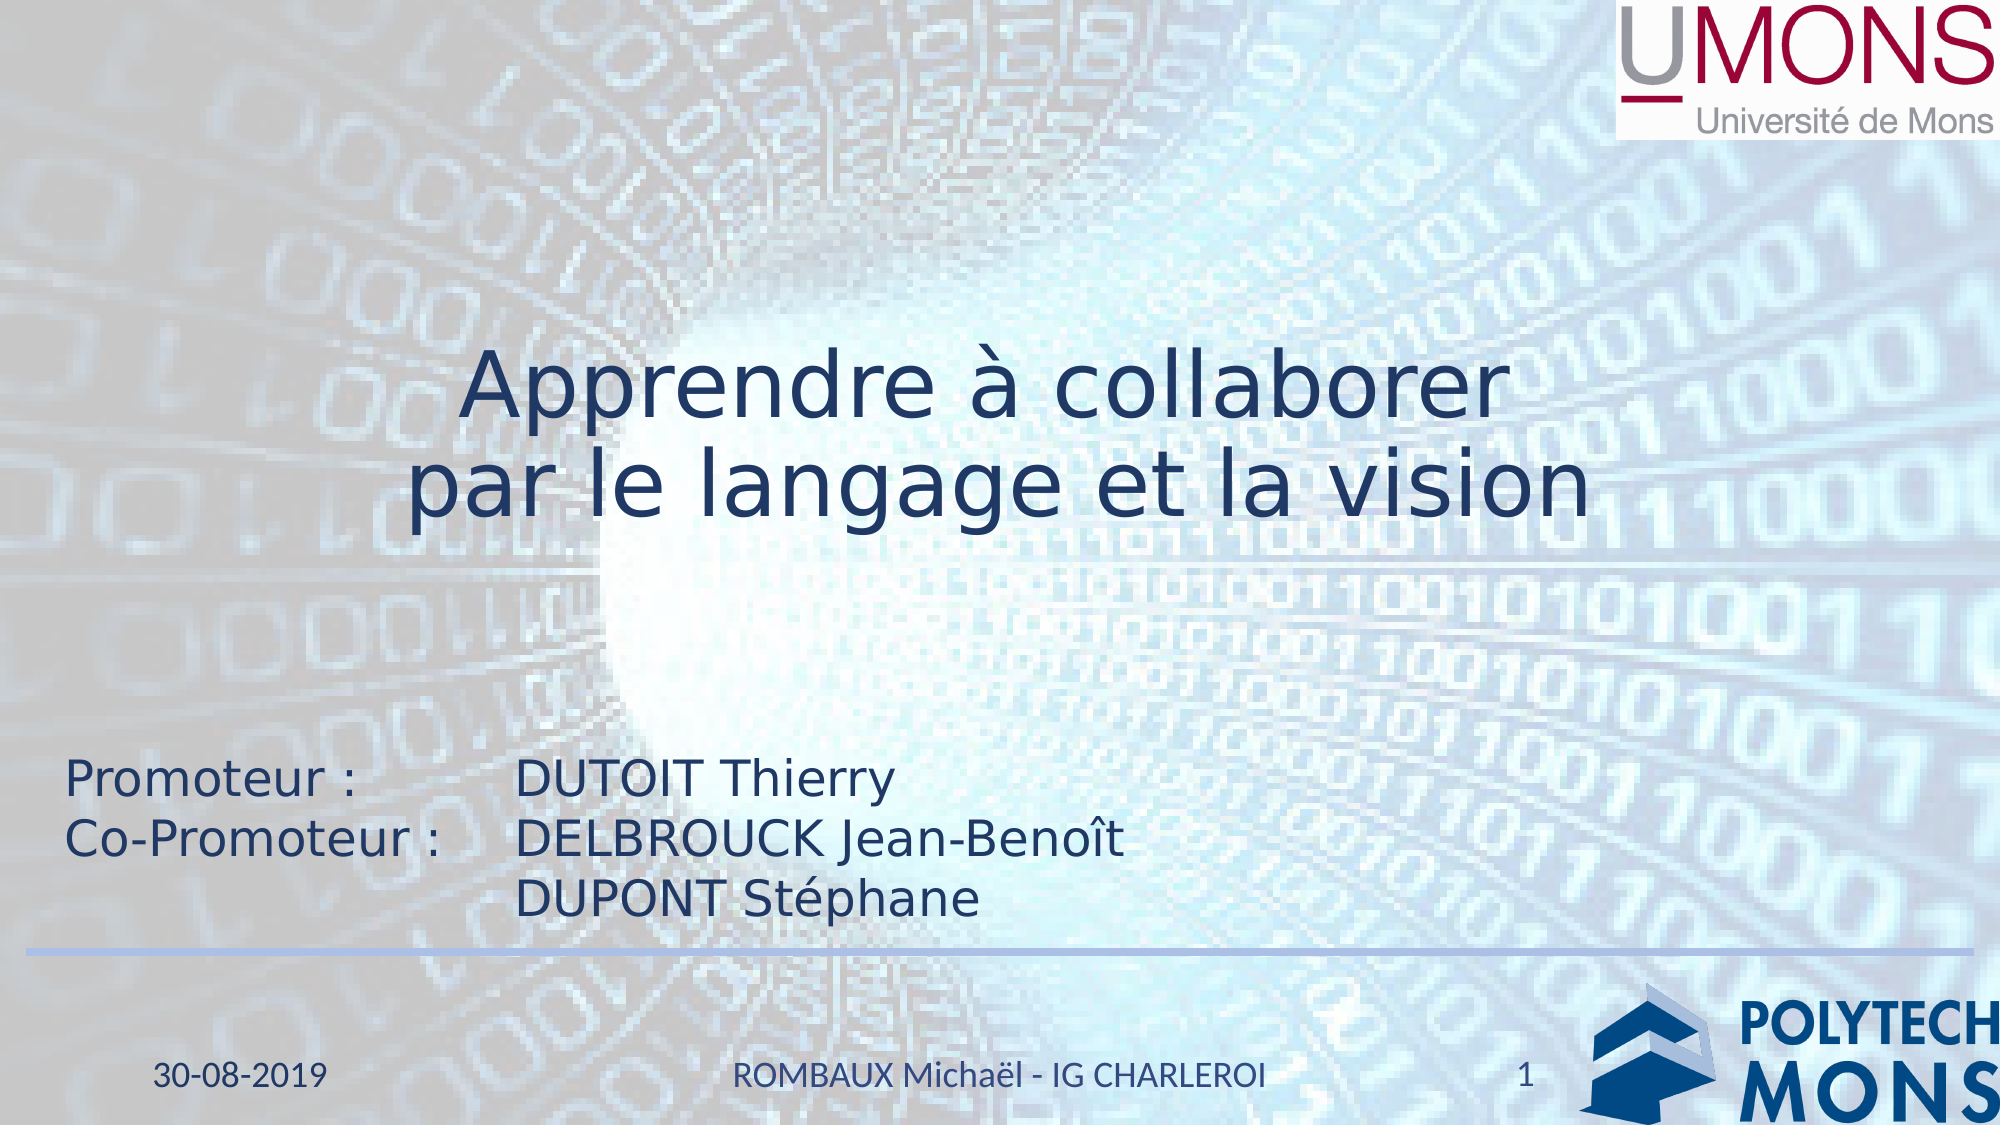

# Apprendre à collaborer par le langage et la vision
Promoteur : 	DUTOIT Thierry
Co-Promoteur :	DELBROUCK Jean-Benoît
	               	DUPONT Stéphane
1
30-08-2019
ROMBAUX Michaël - IG CHARLEROI